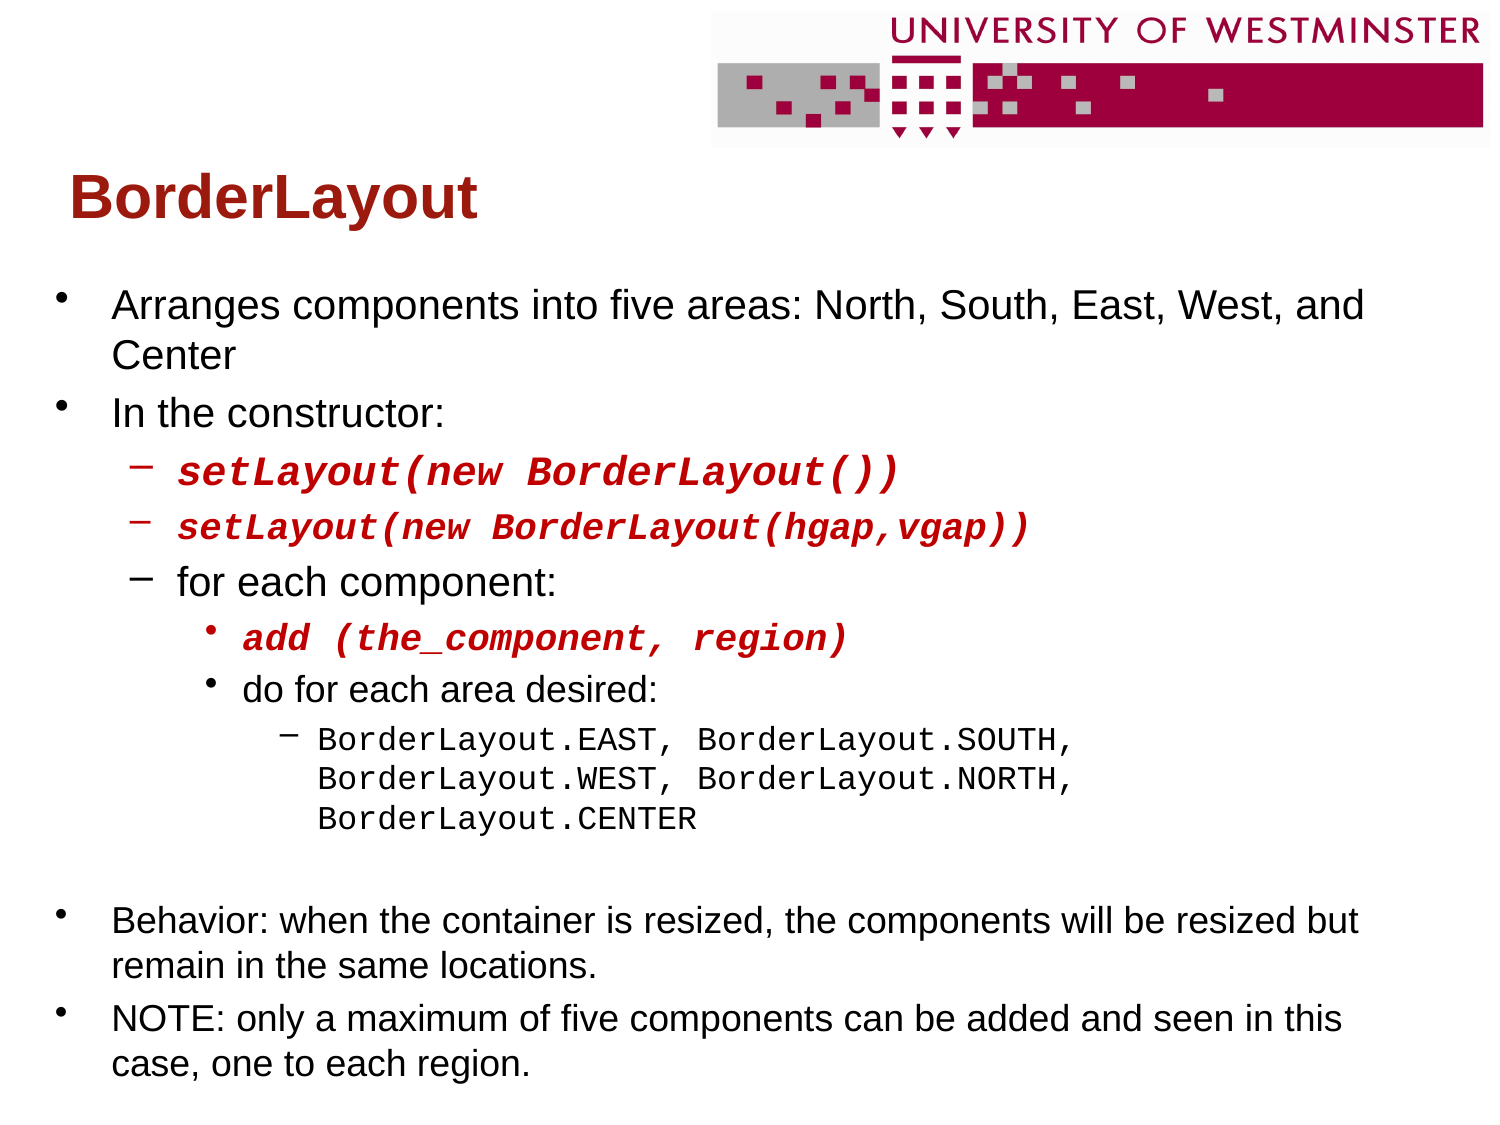

# BorderLayout
Arranges components into five areas: North, South, East, West, and Center
In the constructor:
setLayout(new BorderLayout())
setLayout(new BorderLayout(hgap,vgap))
for each component:
add (the_component, region)
do for each area desired:
BorderLayout.EAST, BorderLayout.SOUTH, BorderLayout.WEST, BorderLayout.NORTH, BorderLayout.CENTER

Behavior: when the container is resized, the components will be resized but remain in the same locations.
NOTE: only a maximum of five components can be added and seen in this case, one to each region.